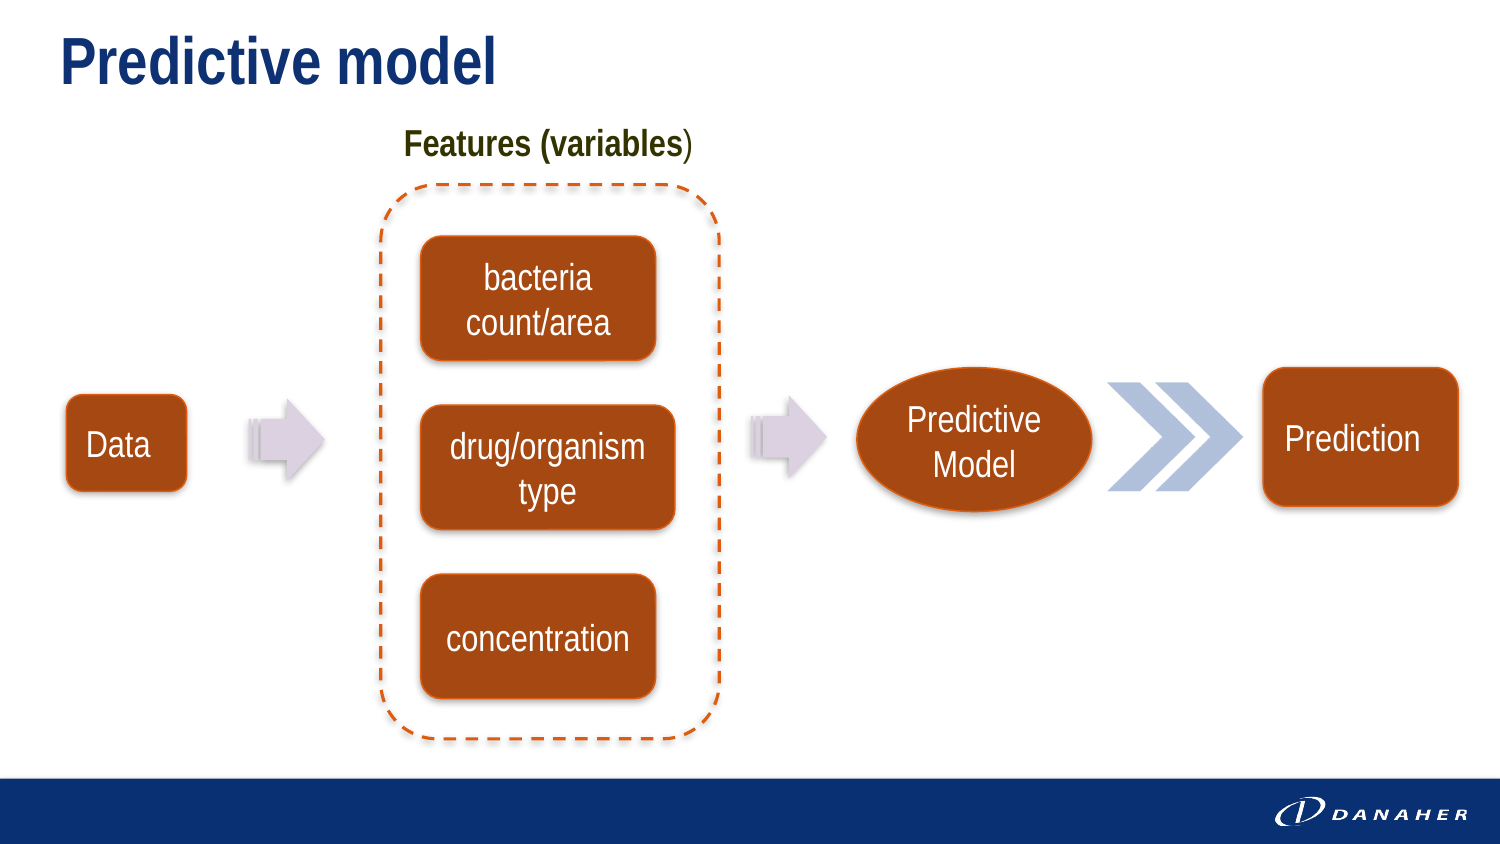

SCOPE
# Predictive model
Features (variables)

bacteria count/area
Predictive Model
Prediction

Data

drug/organism type
concentration